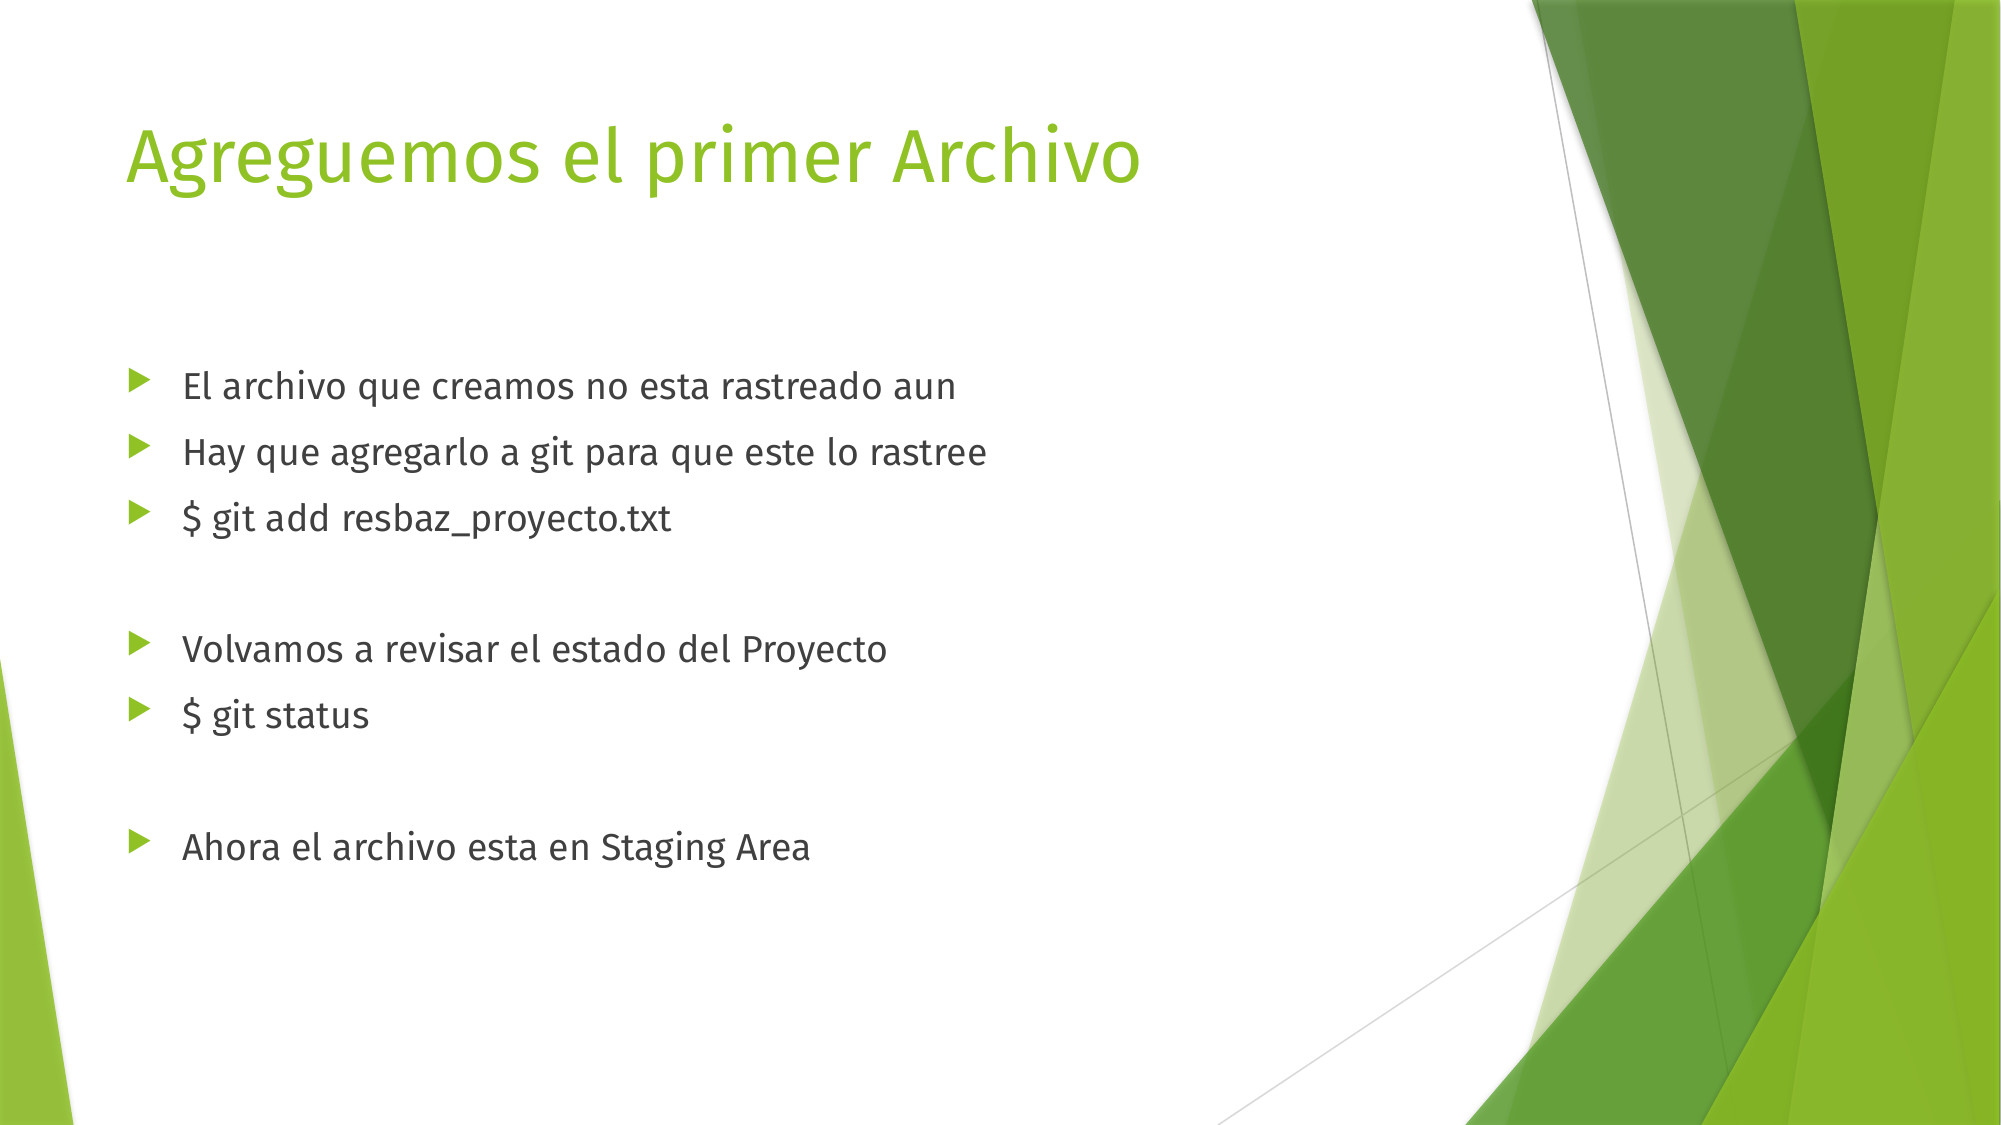

# Agreguemos el primer Archivo
El archivo que creamos no esta rastreado aun
Hay que agregarlo a git para que este lo rastree
$ git add resbaz_proyecto.txt

Volvamos a revisar el estado del Proyecto
$ git status

Ahora el archivo esta en Staging Area